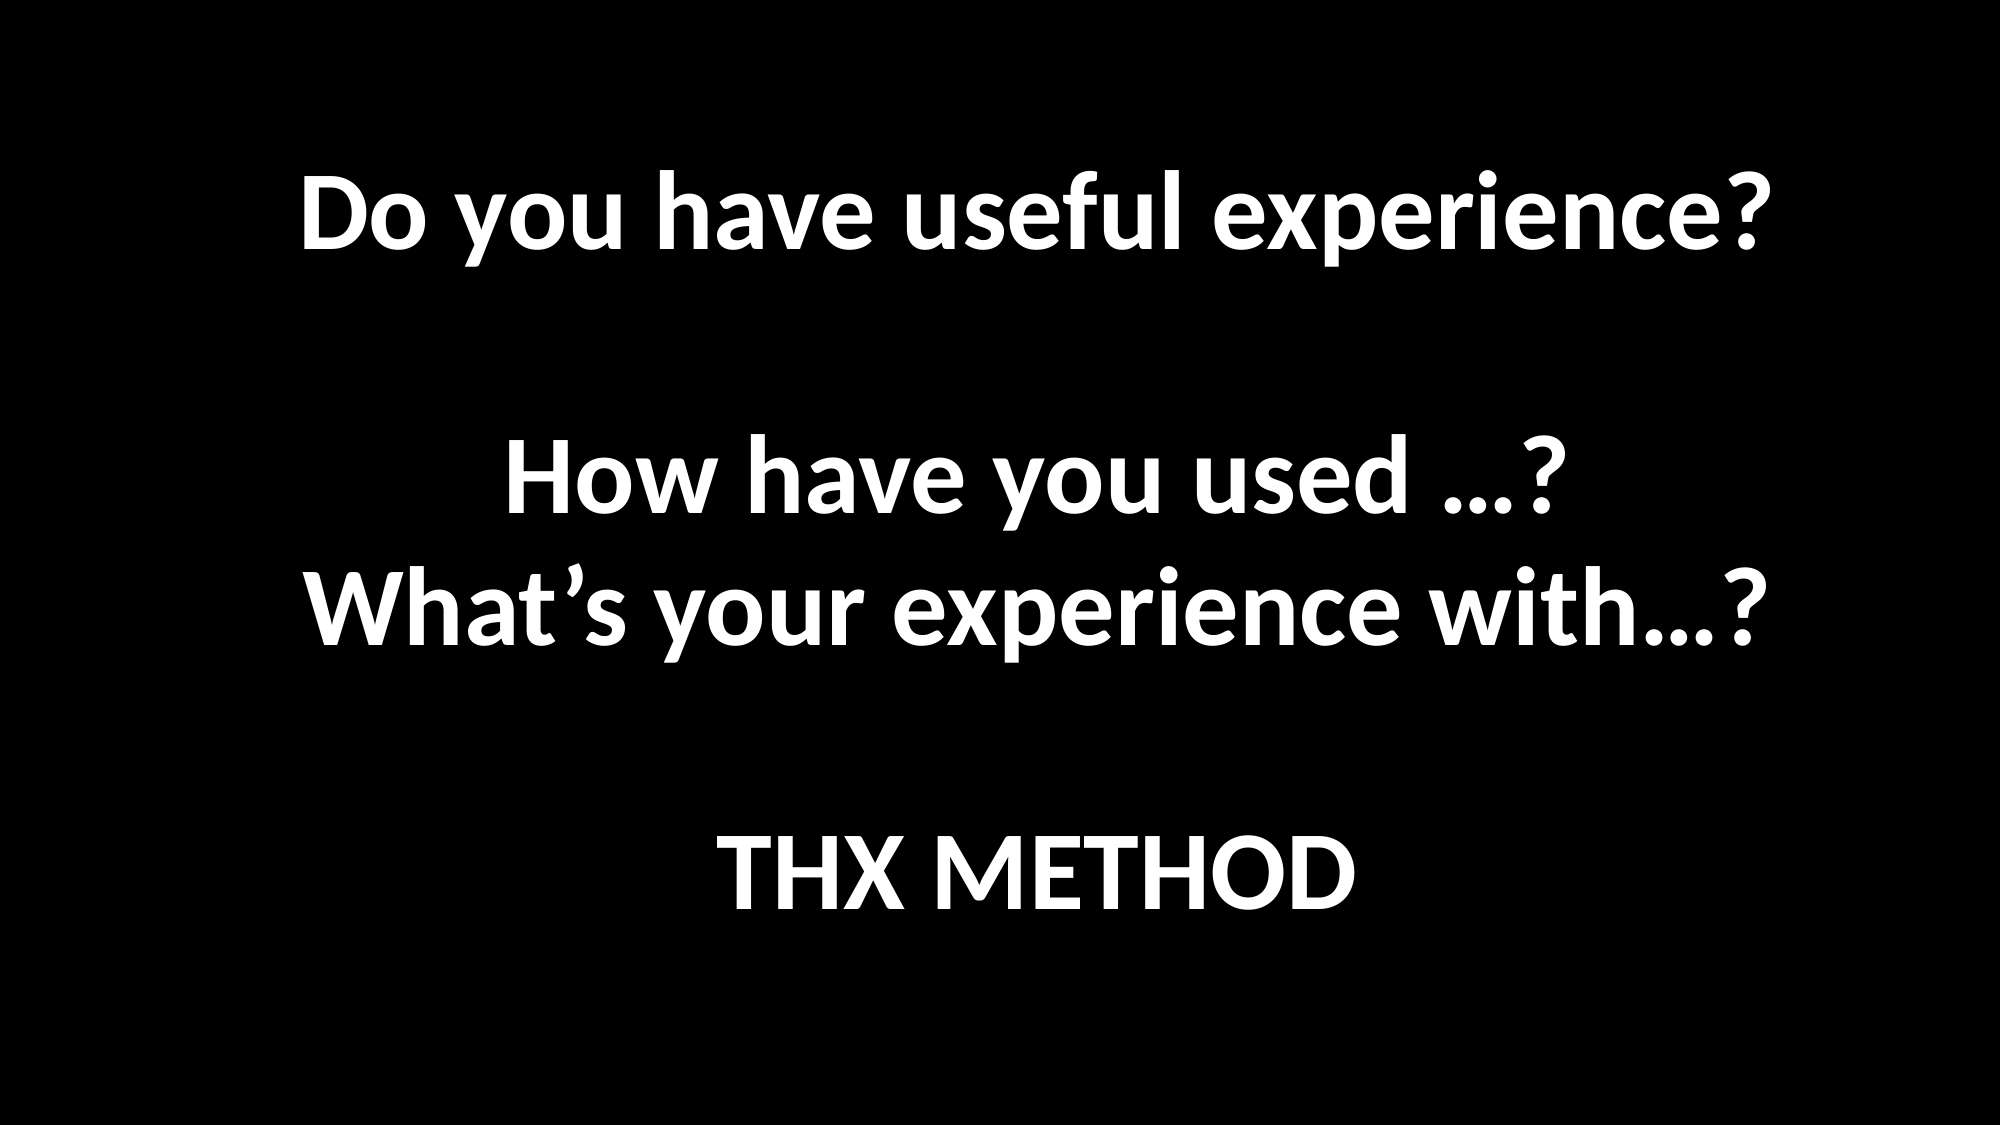

Do you have useful experience?

How have you used …?
What’s your experience with…?

THX METHOD